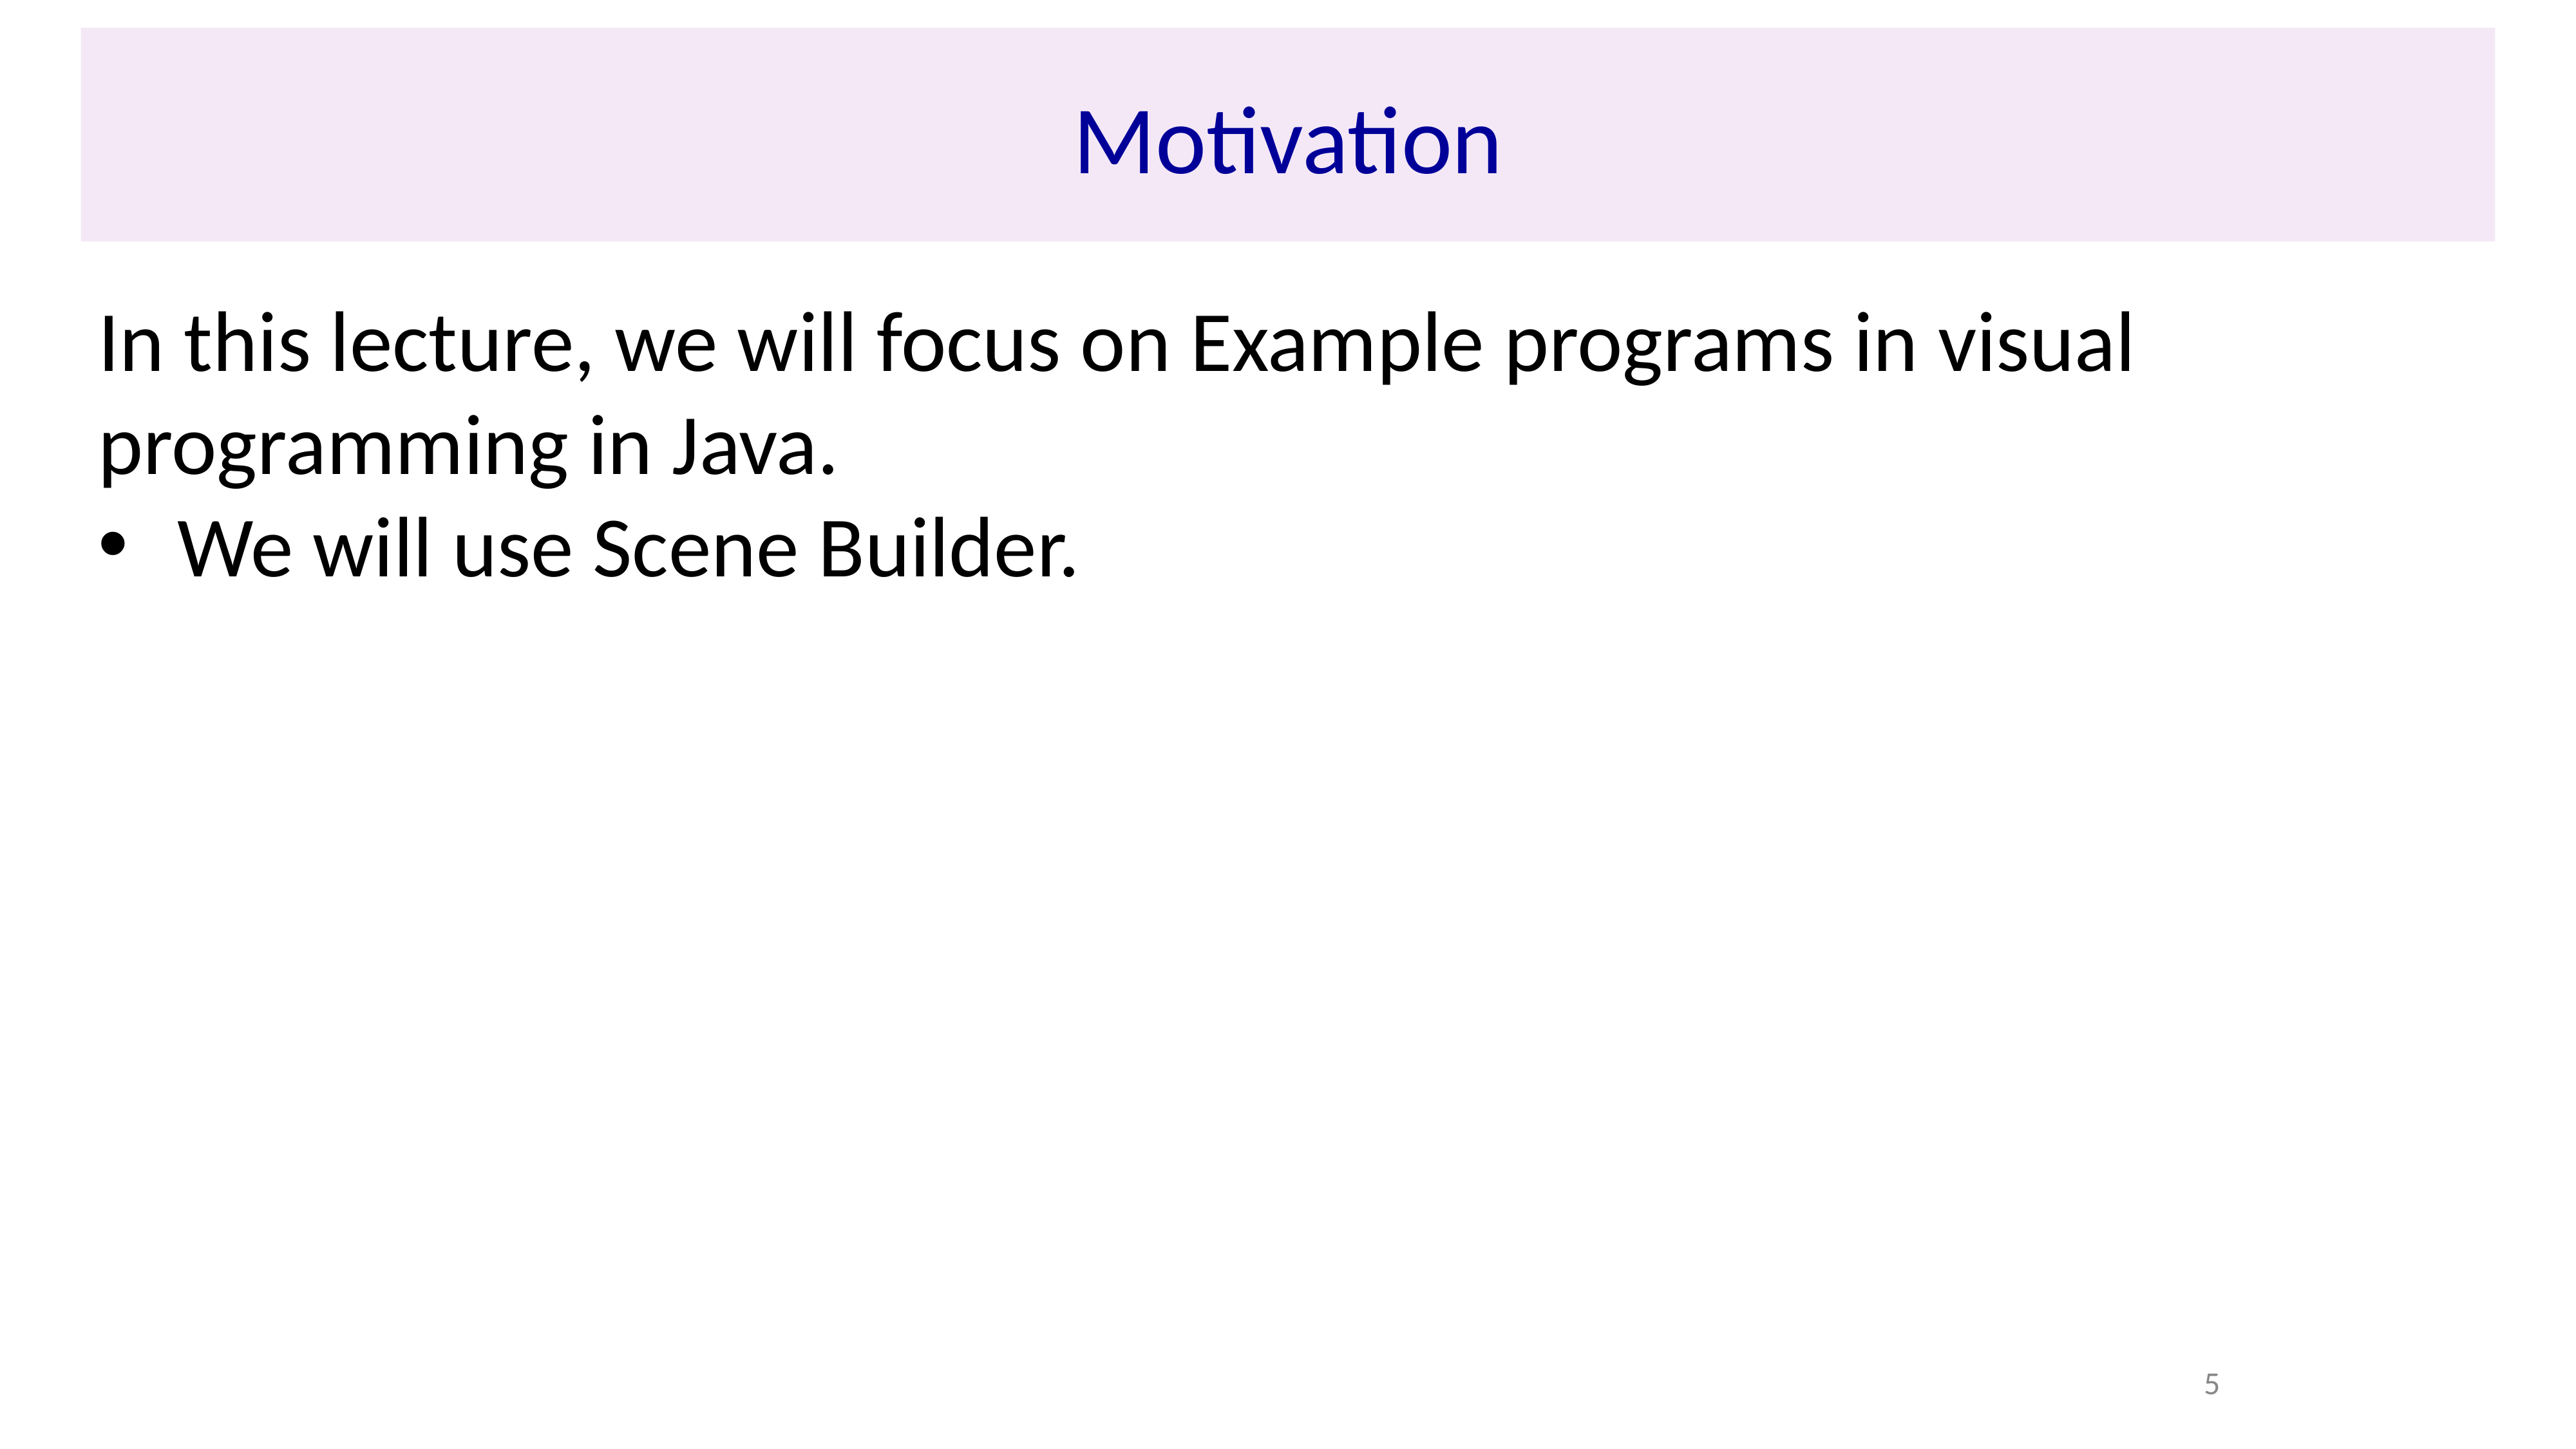

# Motivation
In this lecture, we will focus on Example programs in visual programming in Java.
We will use Scene Builder.
5